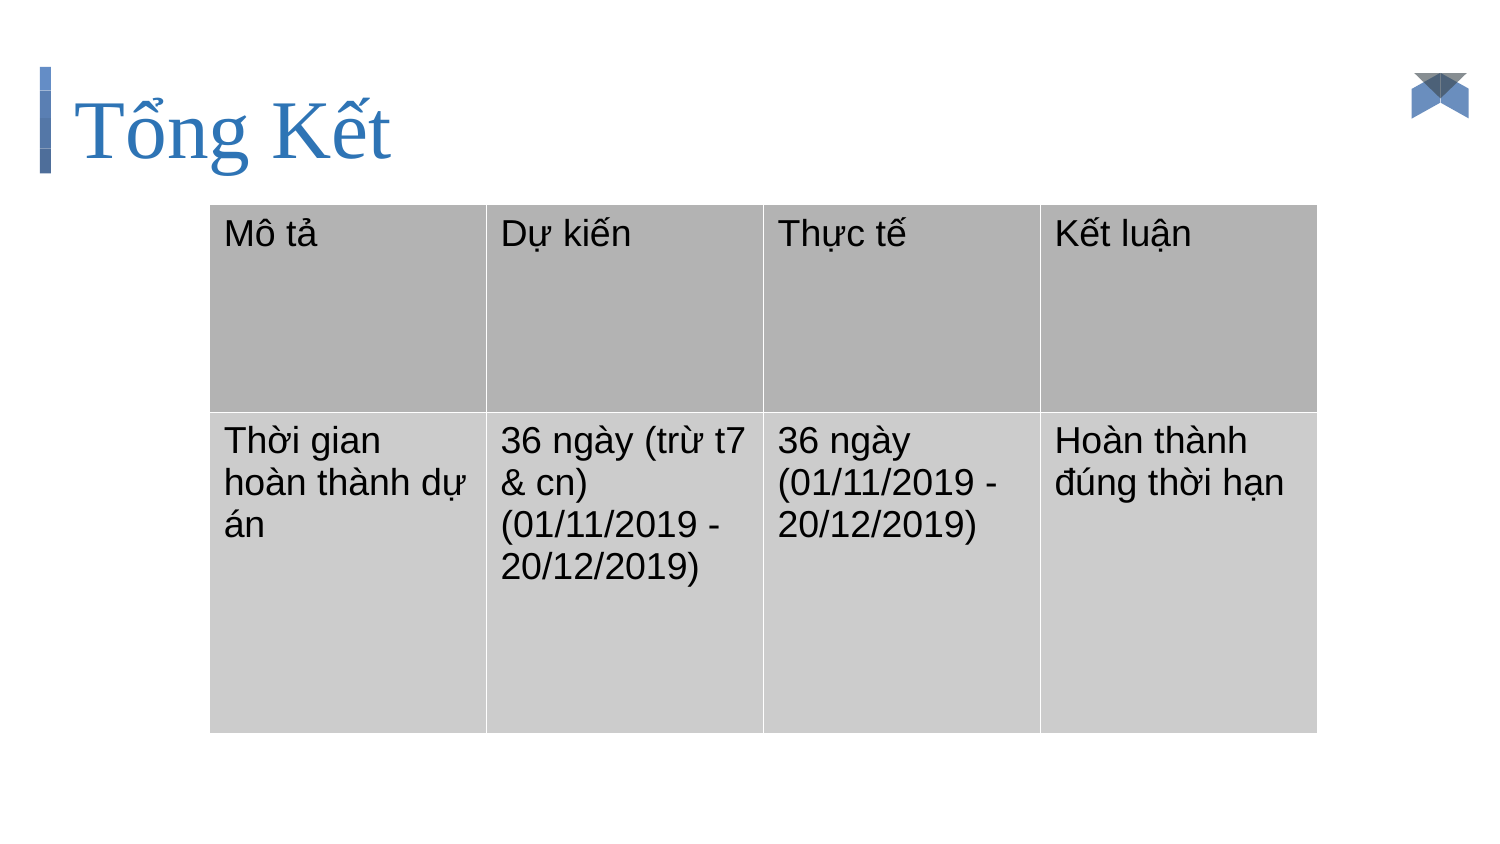

Tổng Kết

| Mô tả | Dự kiến | Thực tế | Kết luận |
| --- | --- | --- | --- |
| Thời gian hoàn thành dự án | 36 ngày (trừ t7 & cn) (01/11/2019 - 20/12/2019) | 36 ngày (01/11/2019 - 20/12/2019) | Hoàn thành đúng thời hạn |